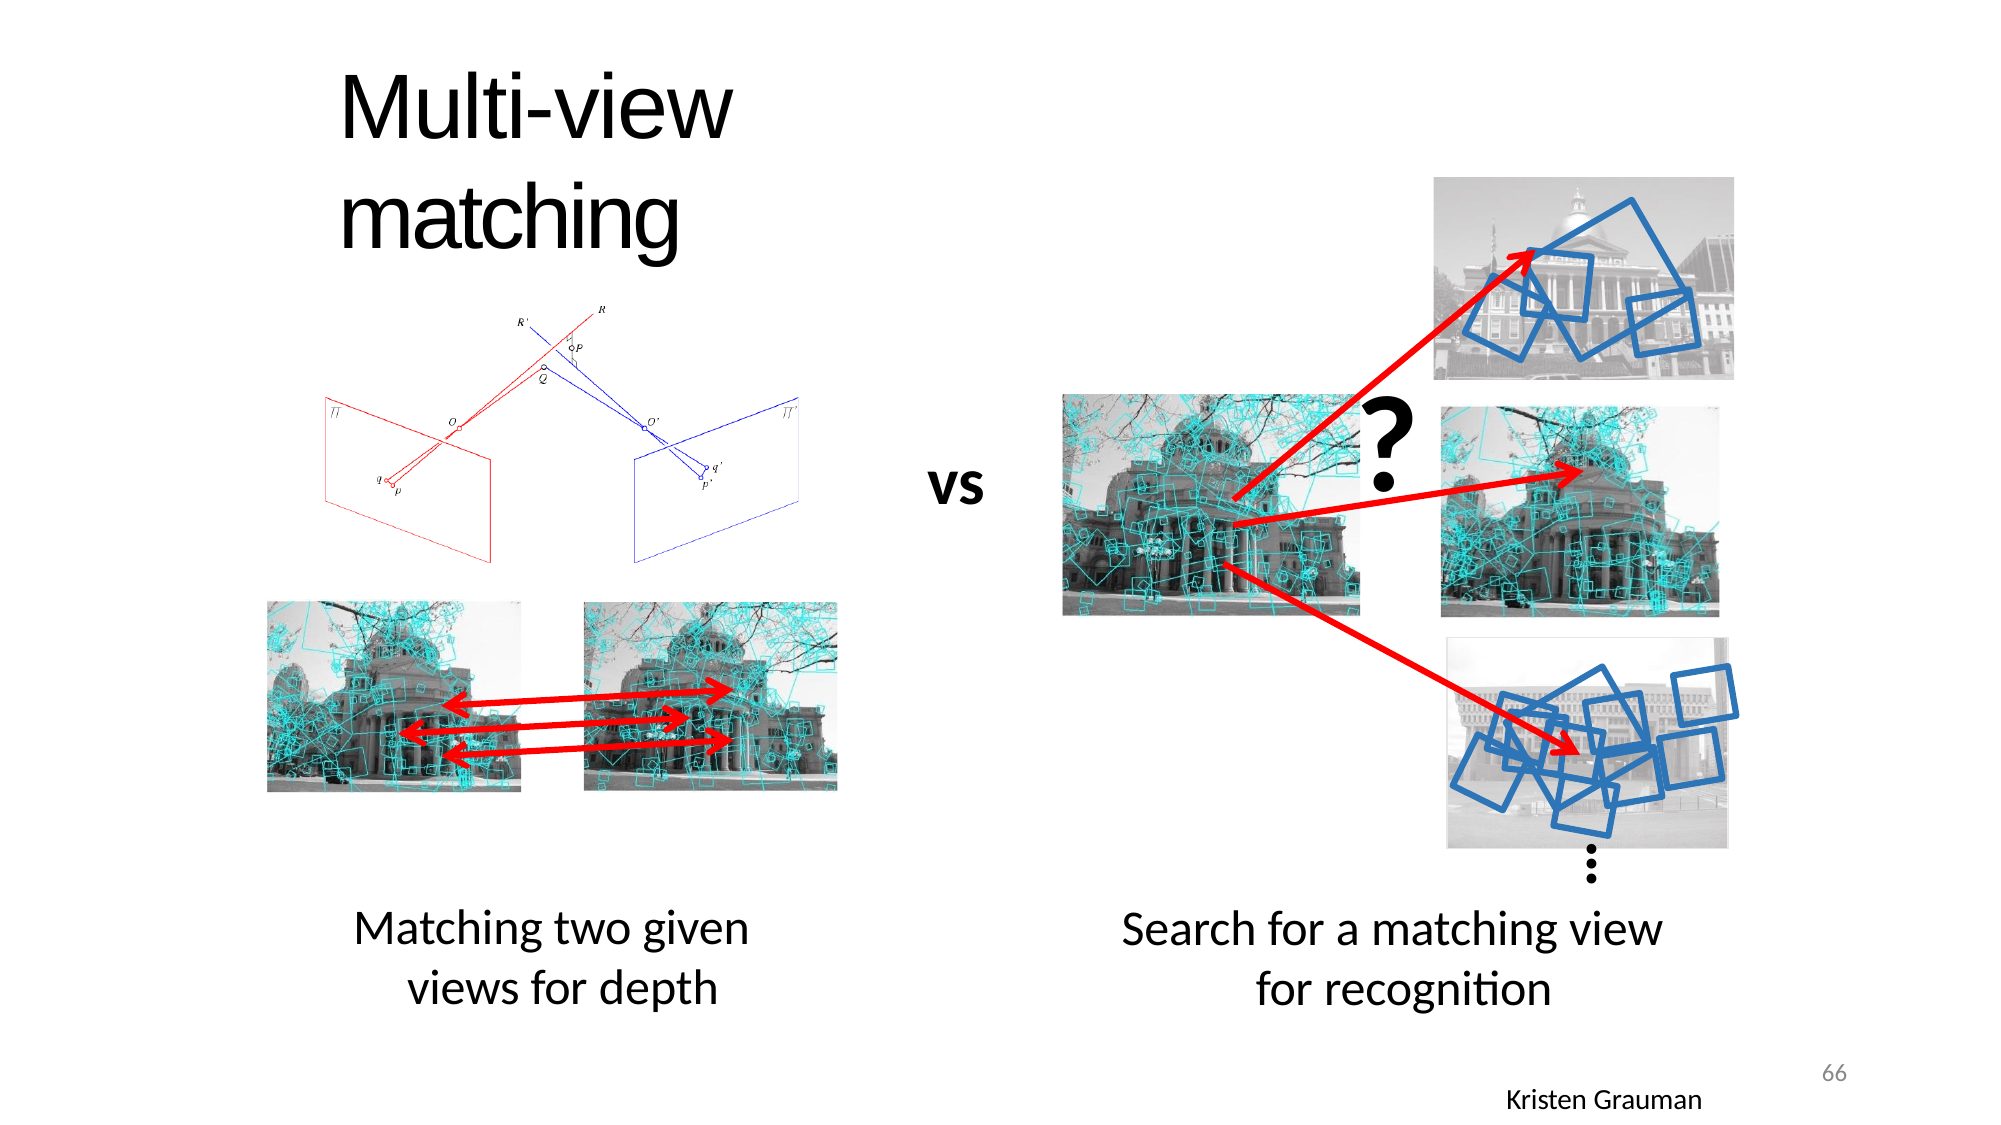

# Multi-view matching

?
vs

…
Matching two given  views for depth
Search for a matching view  for recognition
66
Kristen Grauman